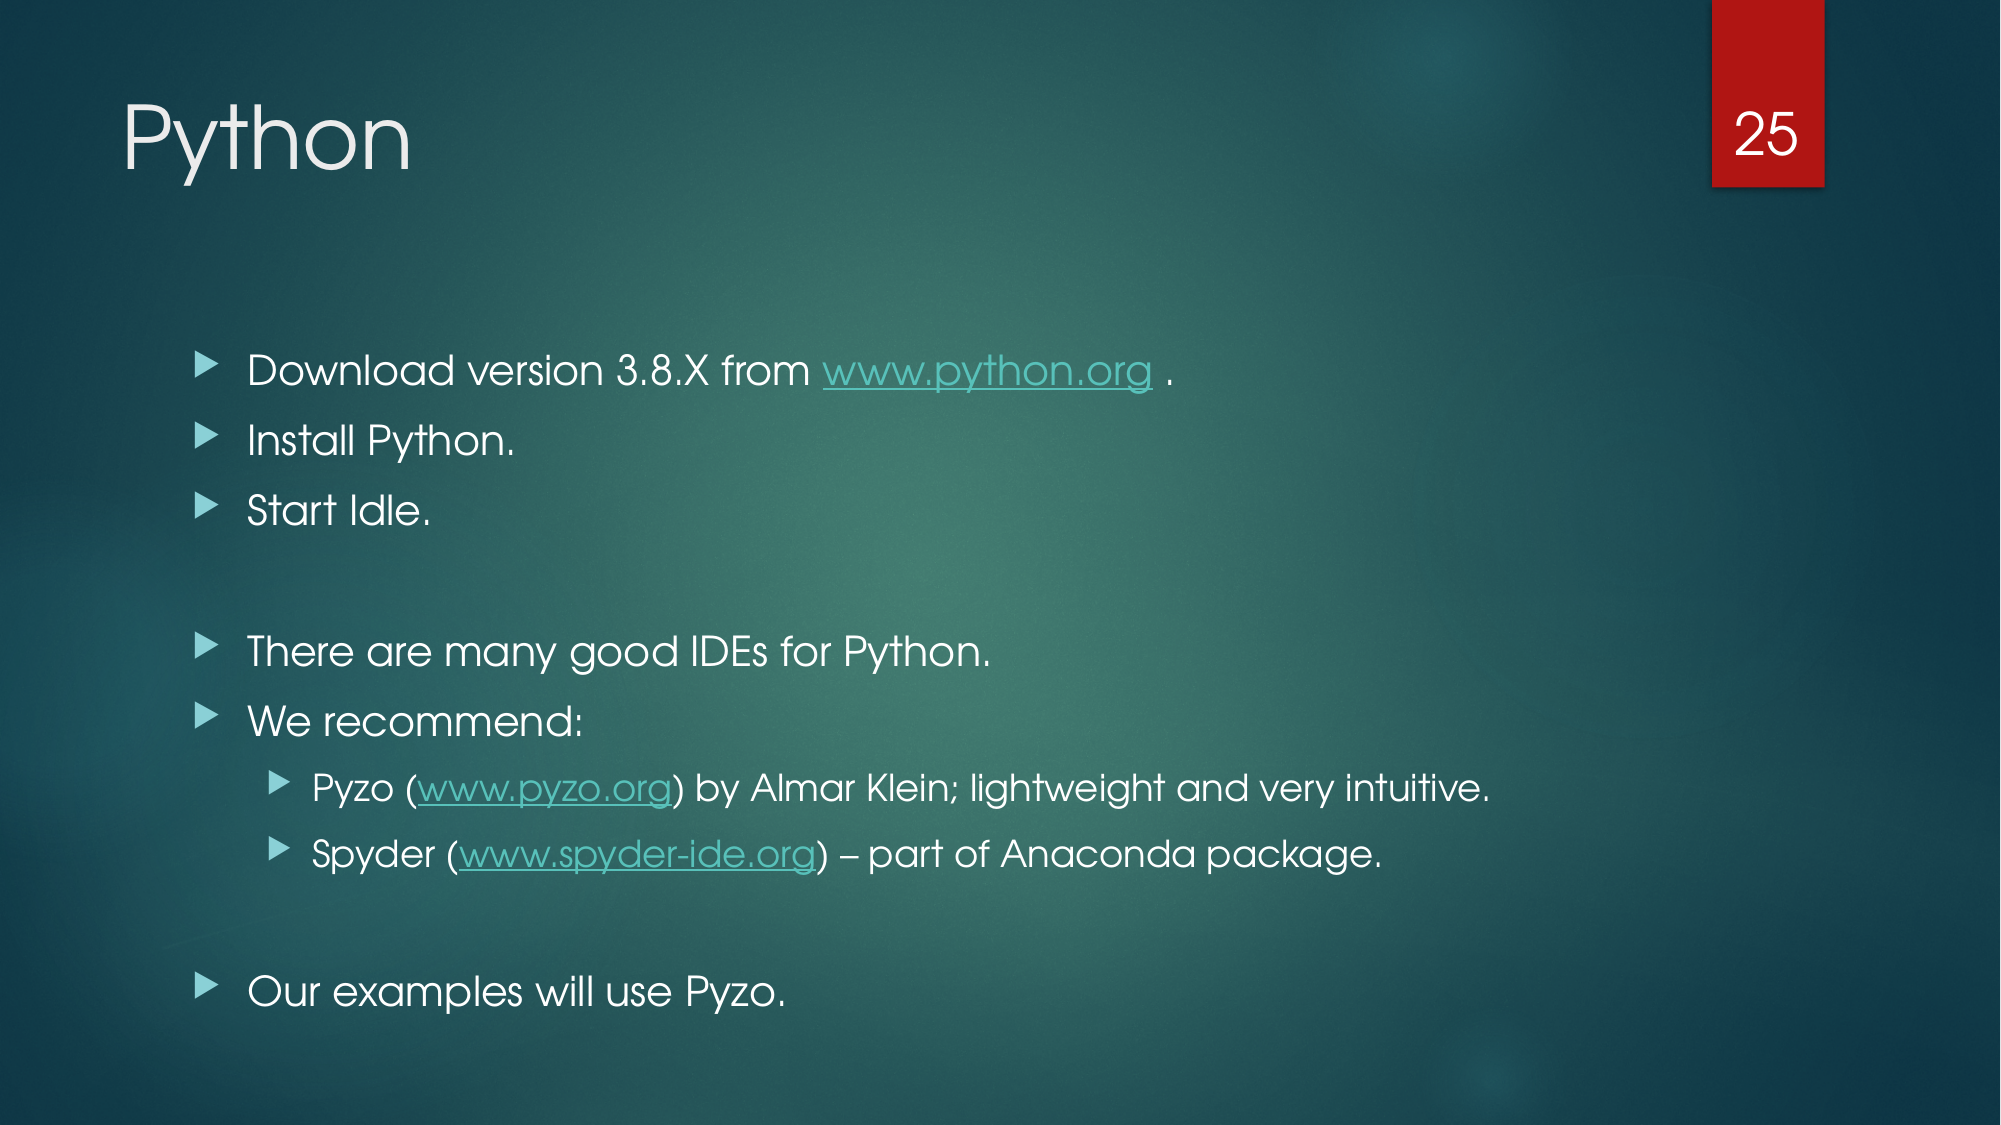

25
# Python
Download version 3.8.X from www.python.org .
Install Python.
Start Idle.

There are many good IDEs for Python.
We recommend:
Pyzo (www.pyzo.org) by Almar Klein; lightweight and very intuitive.
Spyder (www.spyder-ide.org) – part of Anaconda package.

Our examples will use Pyzo.